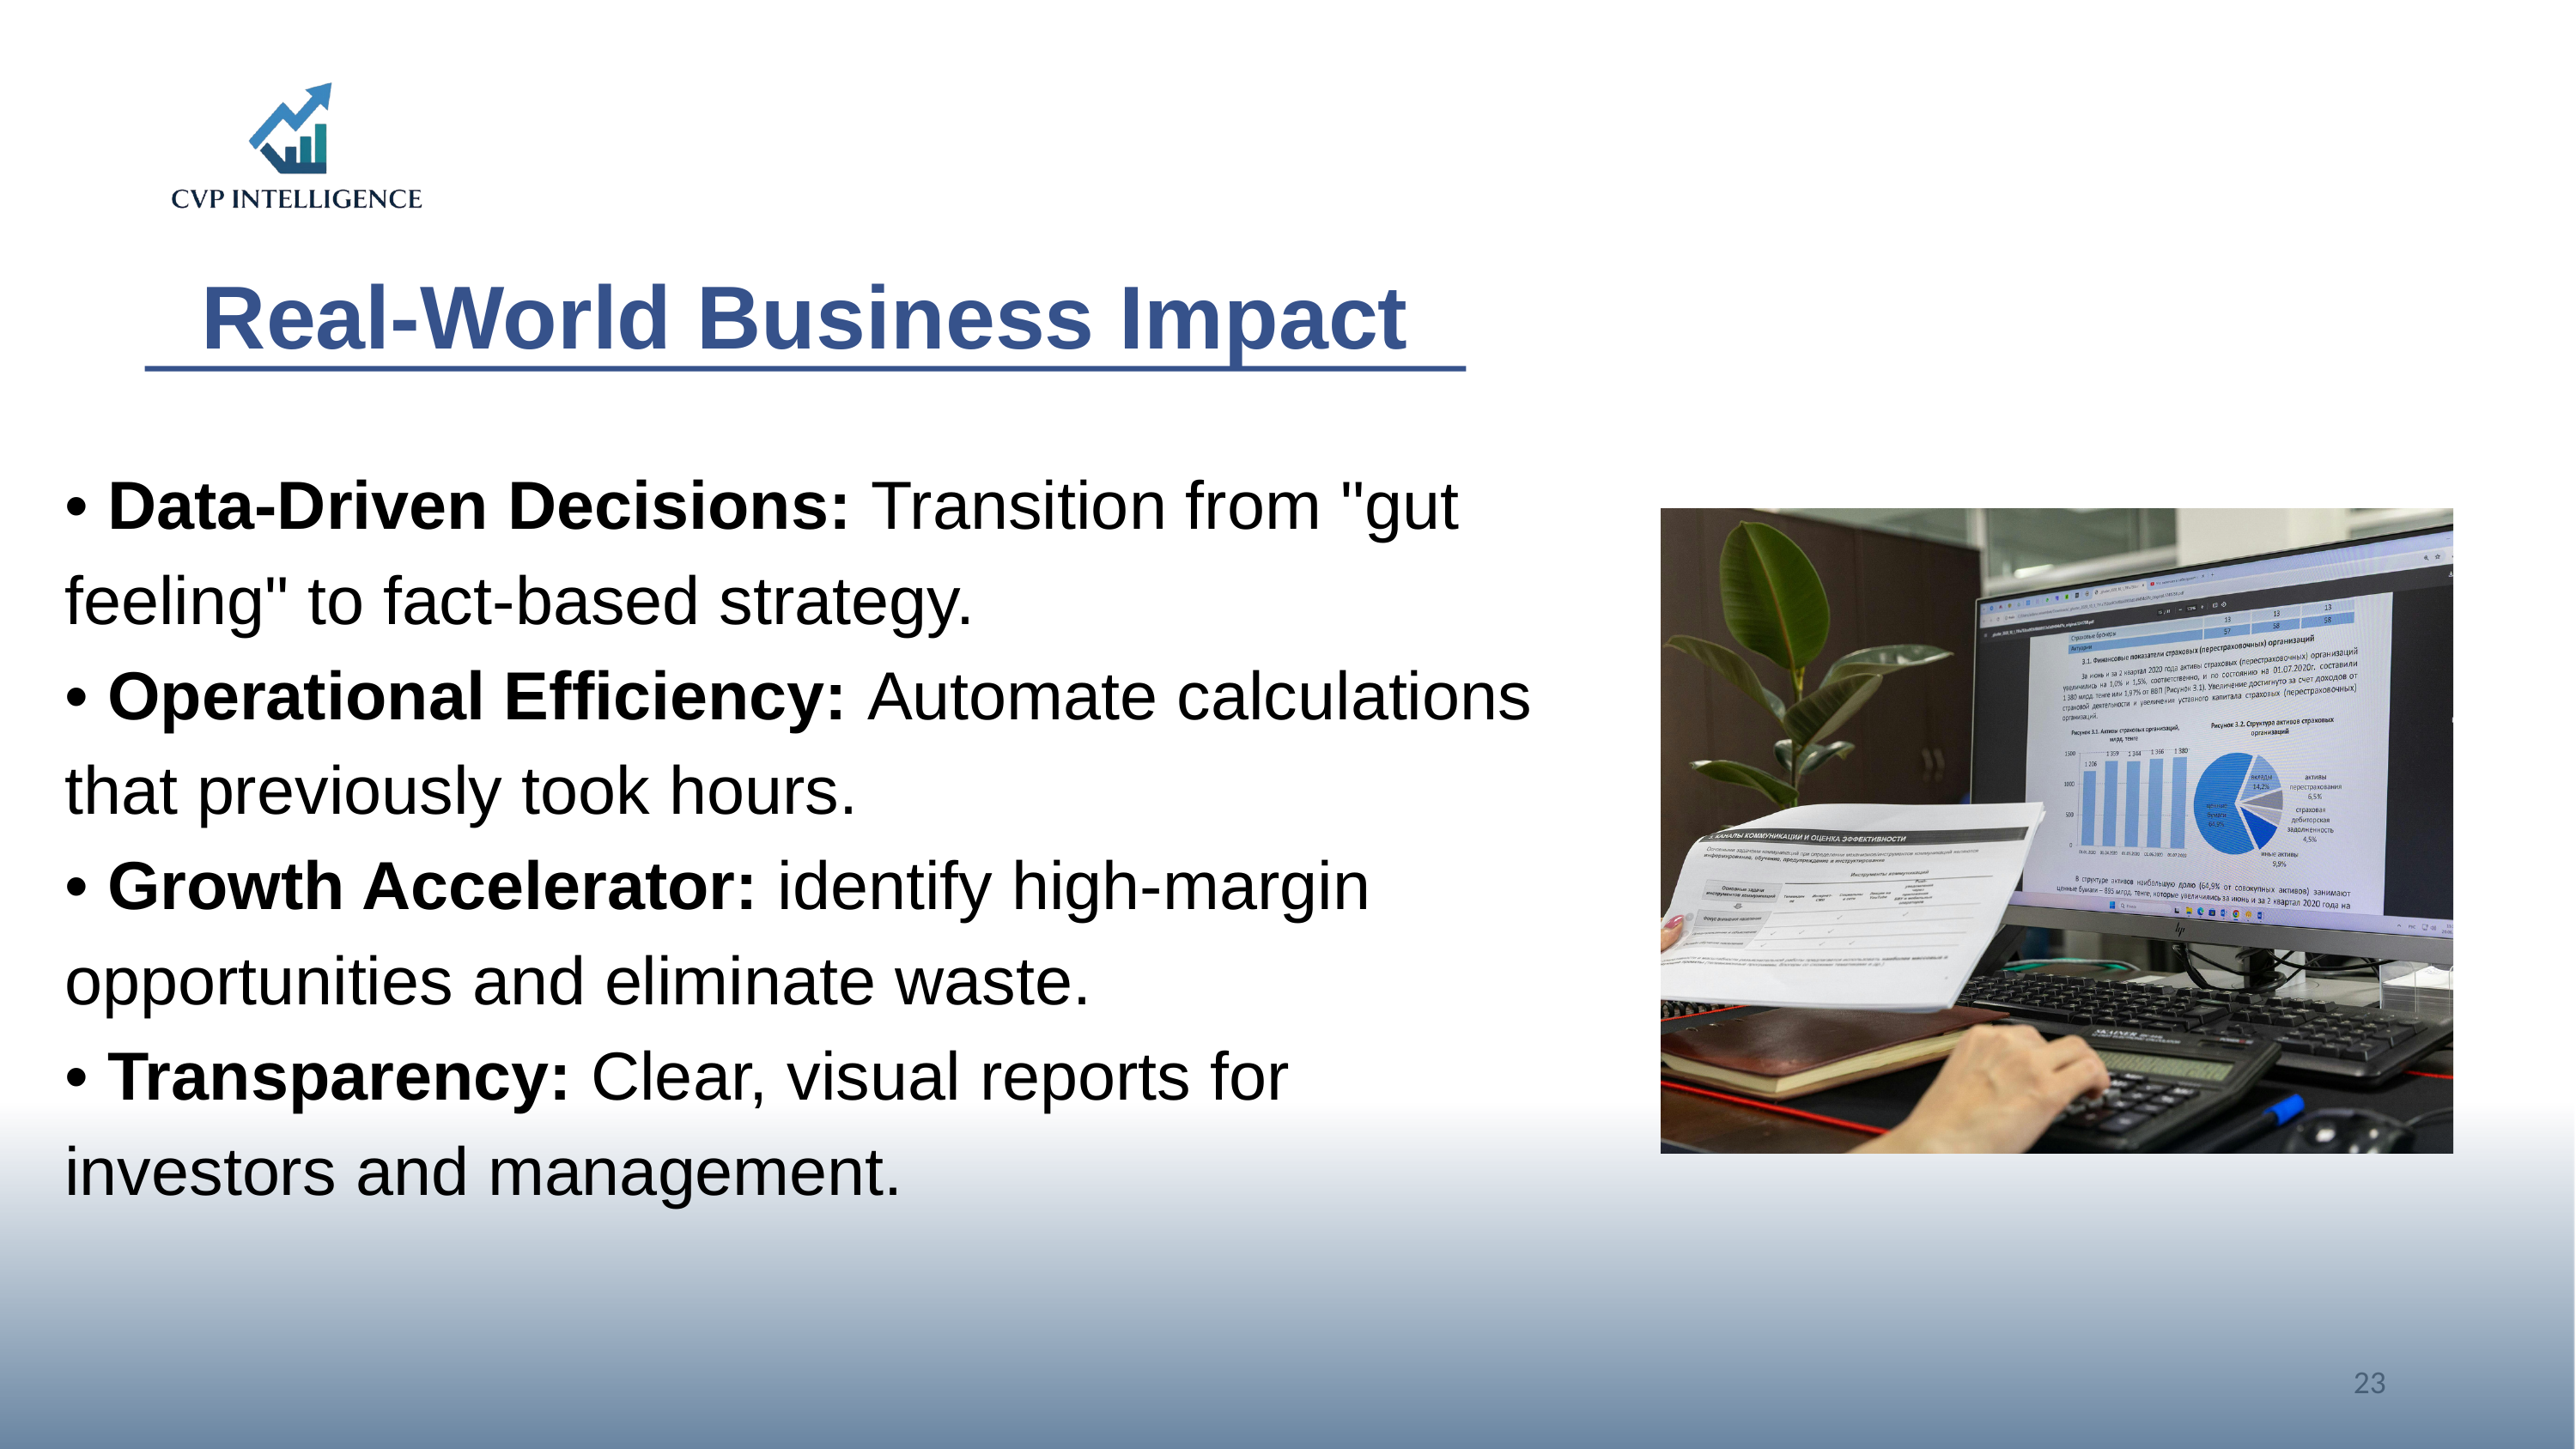

Real-World Business Impact

• Data-Driven Decisions: Transition from "gut feeling" to fact-based strategy.
• Operational Efficiency: Automate calculations that previously took hours.
• Growth Accelerator: identify high-margin opportunities and eliminate waste.
• Transparency: Clear, visual reports for investors and management.

23